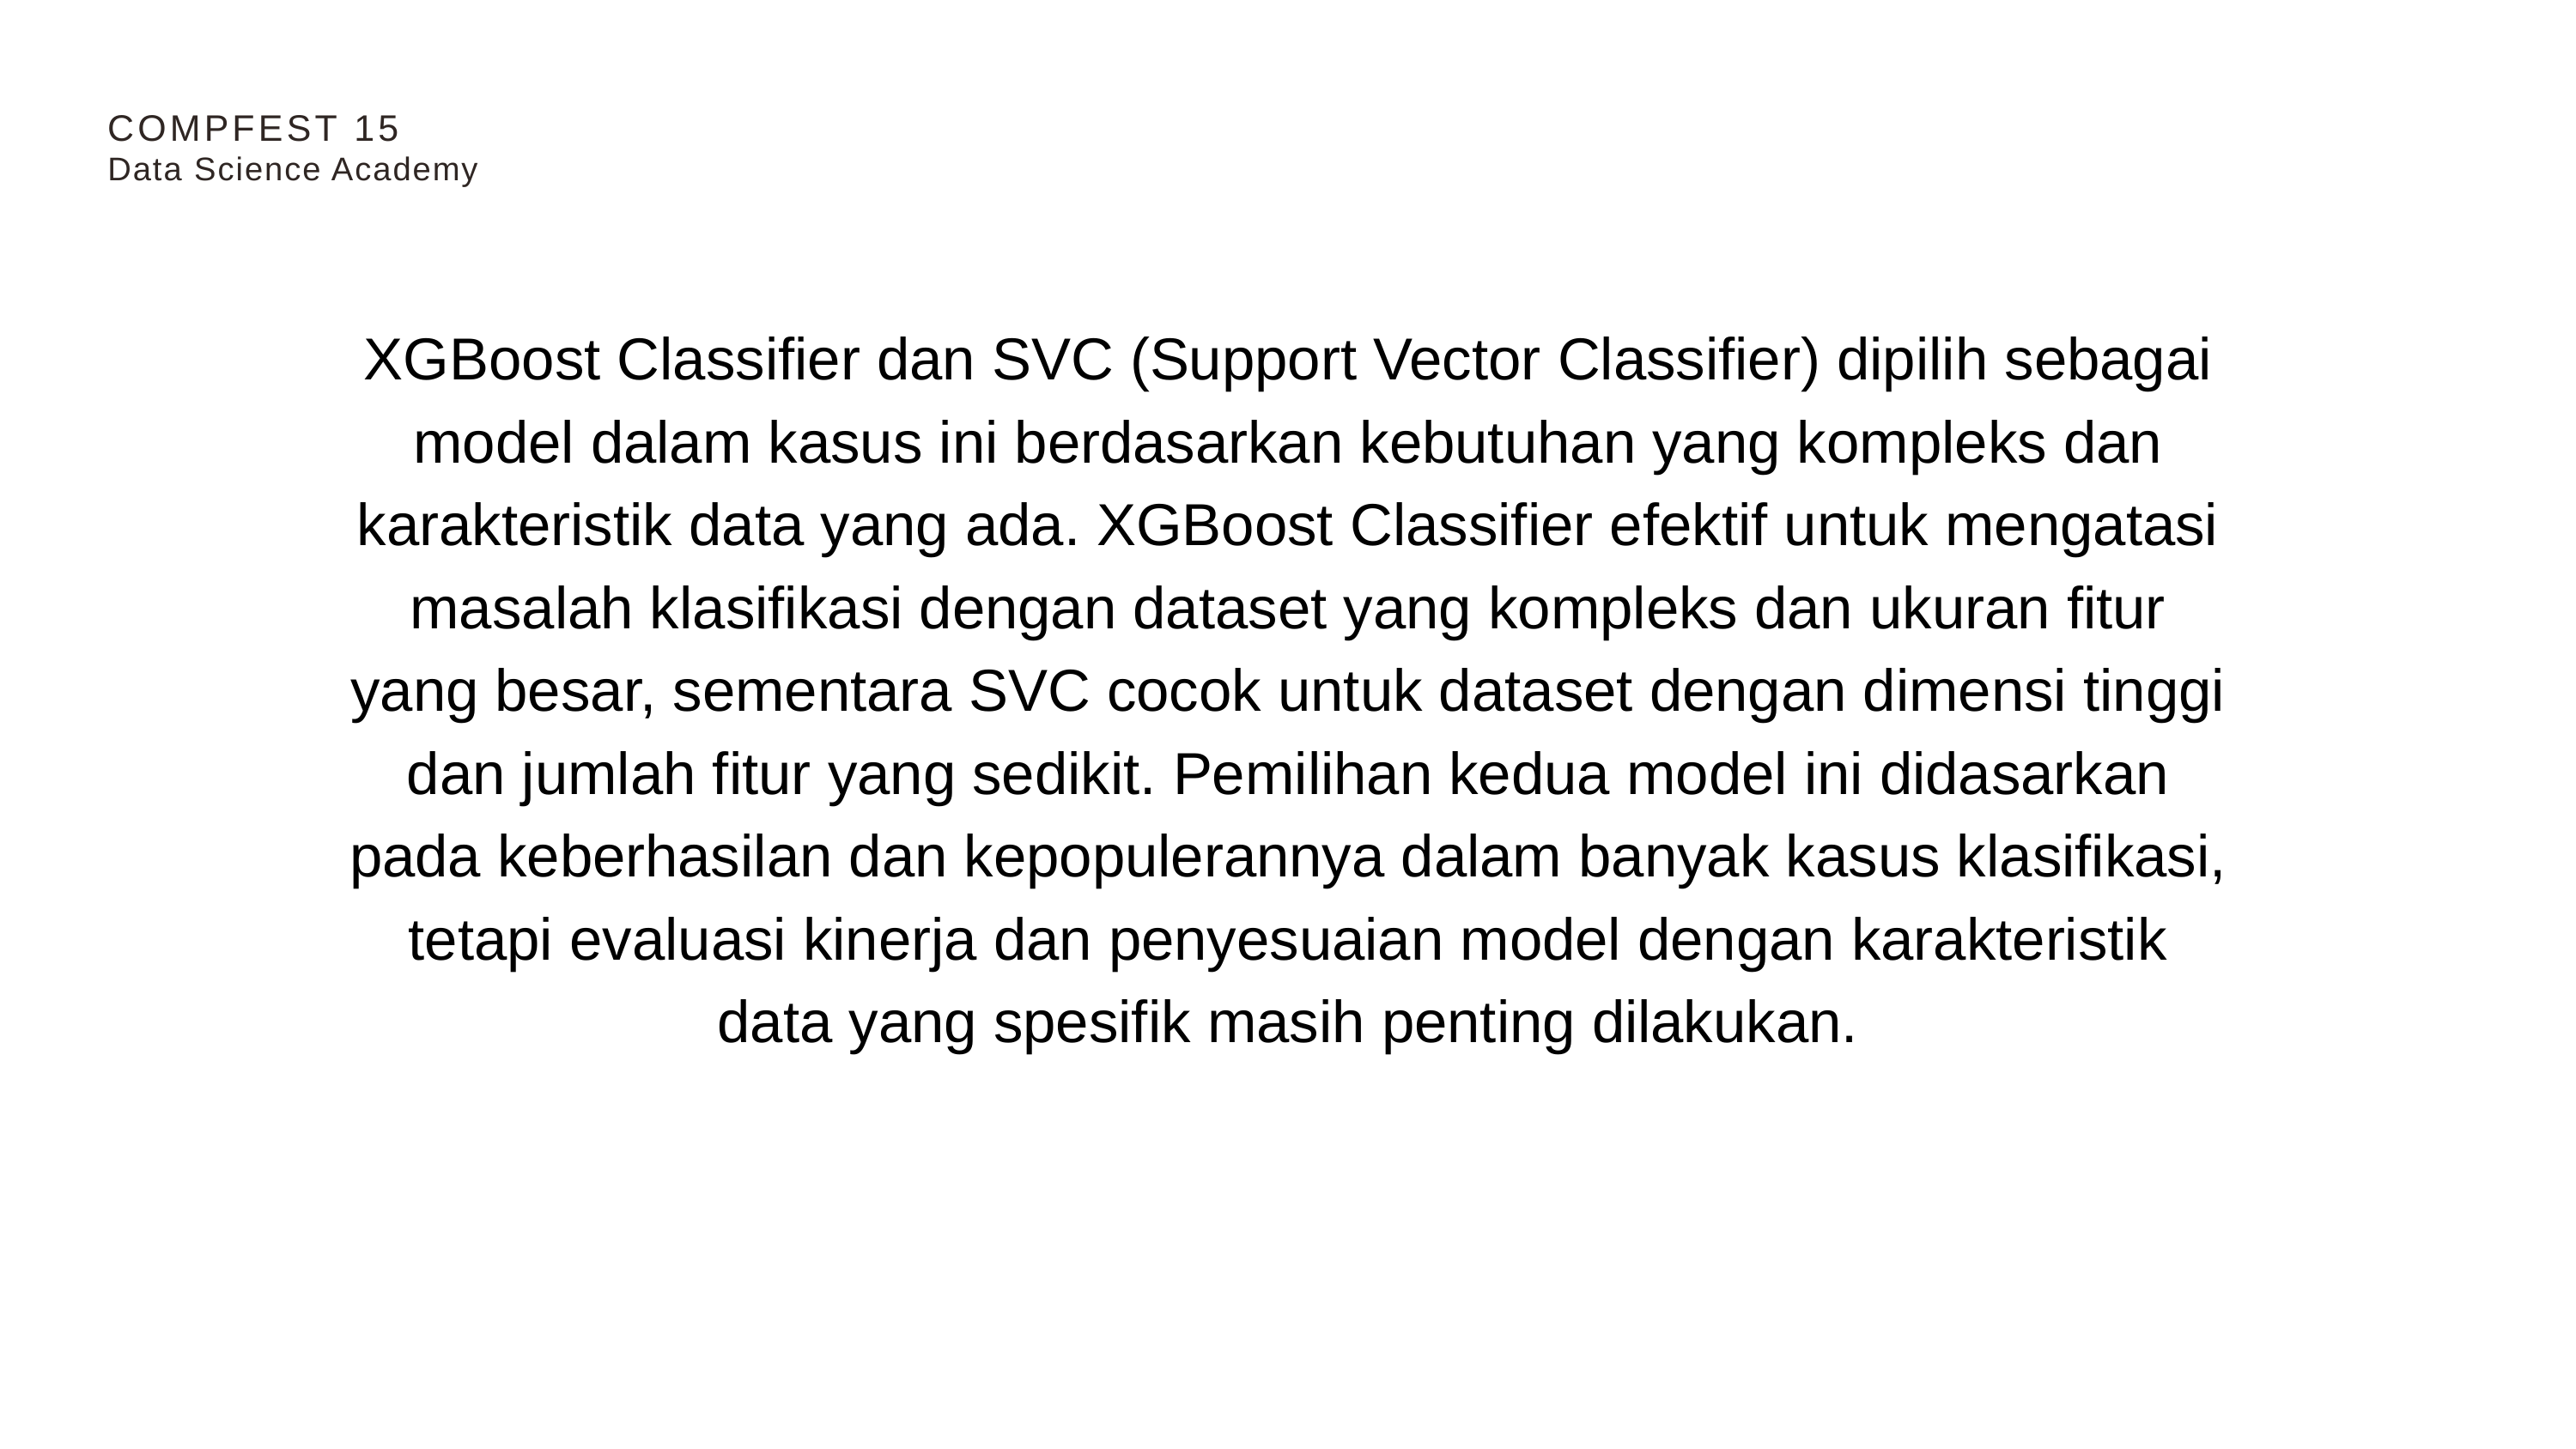

COMPFEST 15
Data Science Academy
XGBoost Classifier dan SVC (Support Vector Classifier) dipilih sebagai model dalam kasus ini berdasarkan kebutuhan yang kompleks dan karakteristik data yang ada. XGBoost Classifier efektif untuk mengatasi masalah klasifikasi dengan dataset yang kompleks dan ukuran fitur yang besar, sementara SVC cocok untuk dataset dengan dimensi tinggi dan jumlah fitur yang sedikit. Pemilihan kedua model ini didasarkan pada keberhasilan dan kepopulerannya dalam banyak kasus klasifikasi, tetapi evaluasi kinerja dan penyesuaian model dengan karakteristik data yang spesifik masih penting dilakukan.